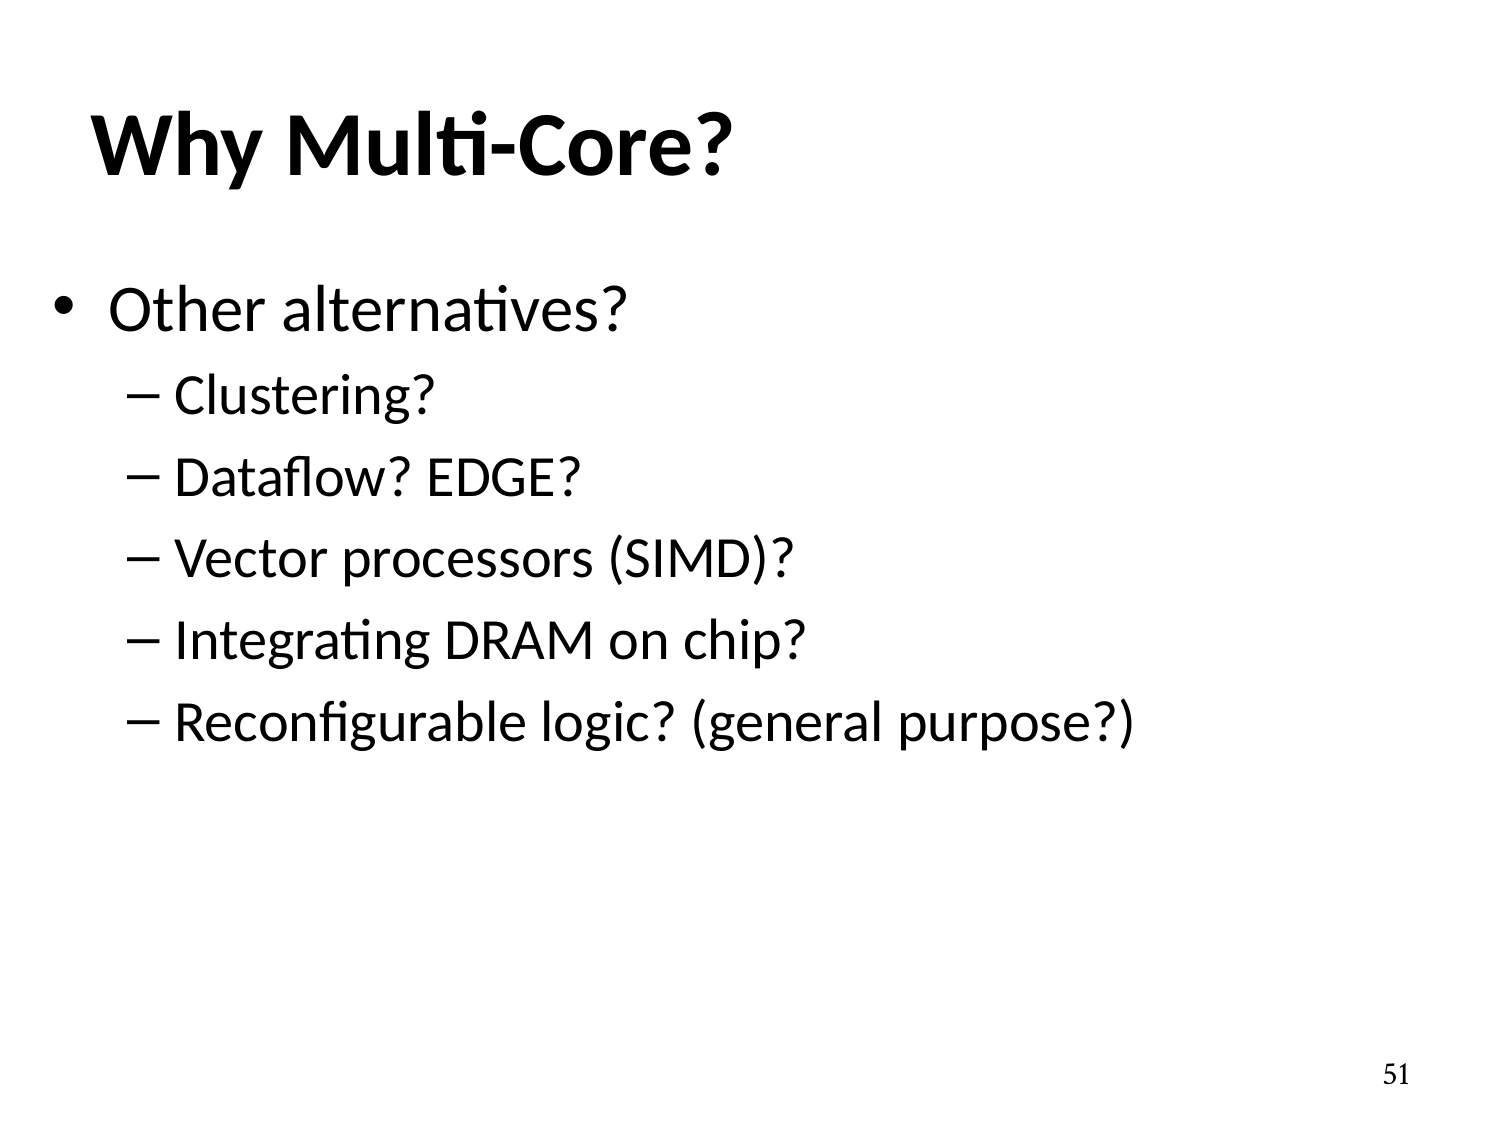

# Why Multi-Core?

Other alternatives?
Clustering?
Dataflow? EDGE?
Vector processors (SIMD)?
Integrating DRAM on chip?
Reconfigurable logic? (general purpose?)

51